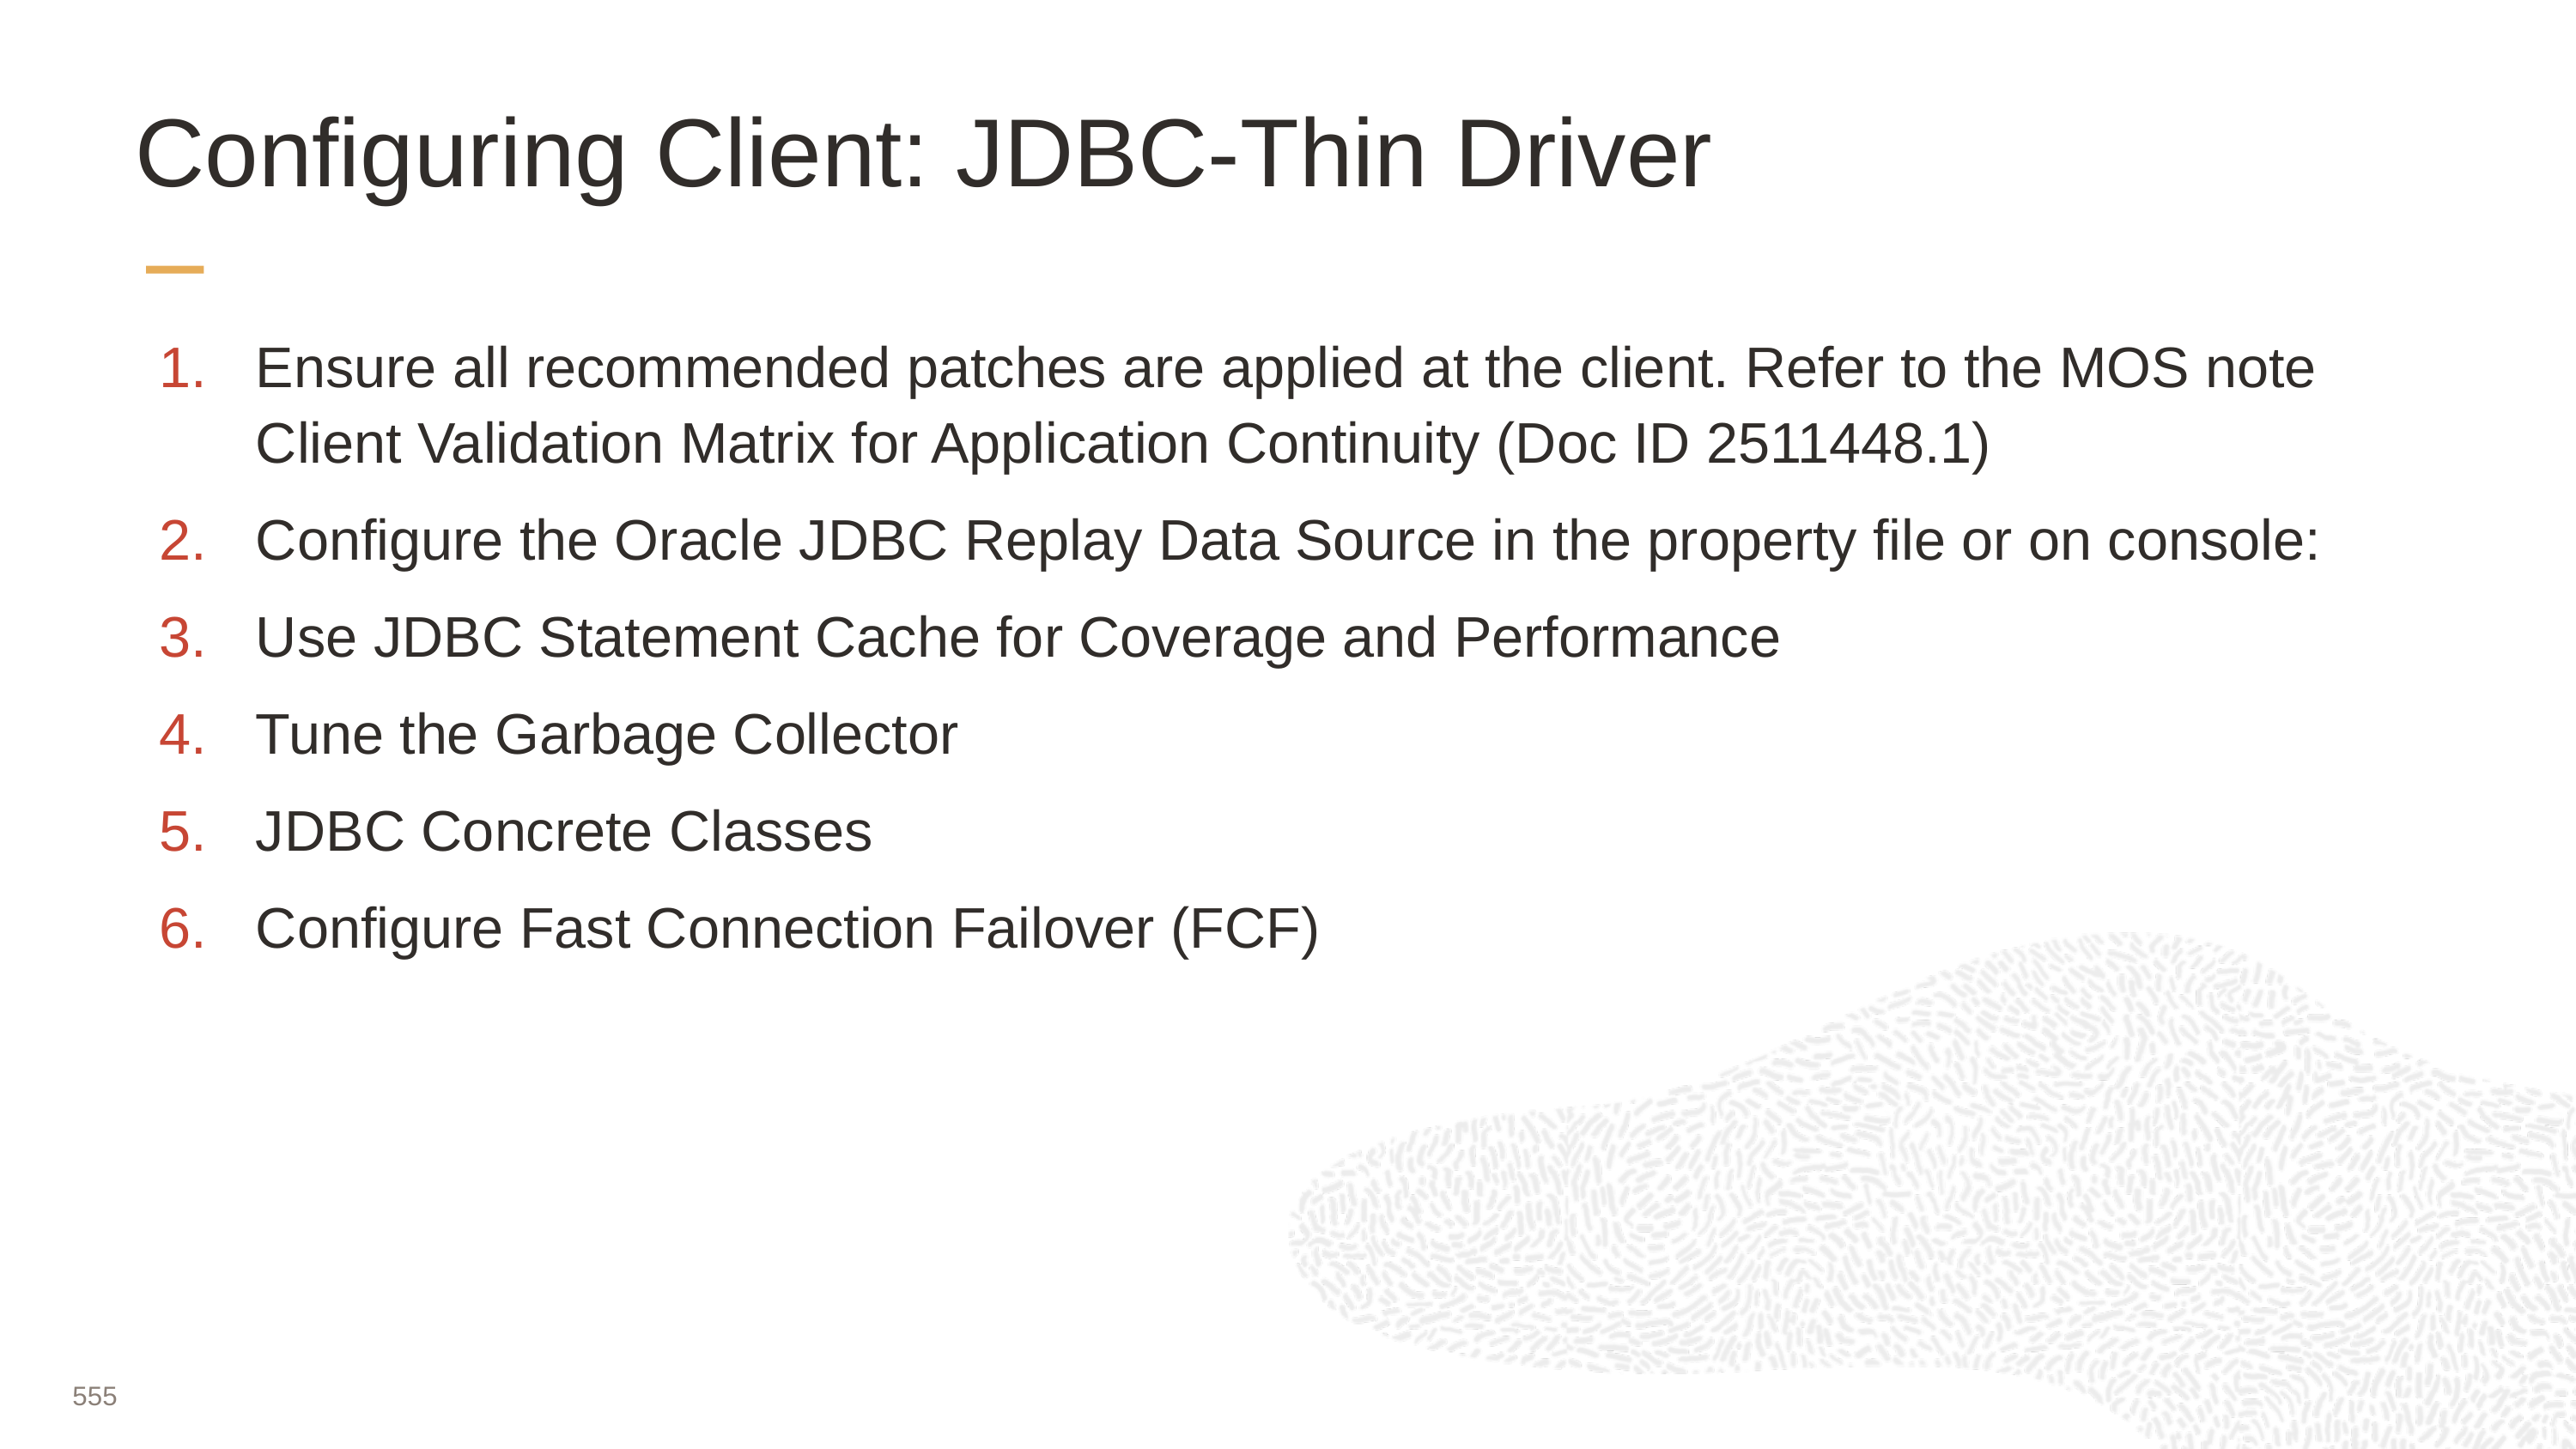

# Configuring Client: JDBC-Thin Driver
Ensure all recommended patches are applied at the client. Refer to the MOS note Client Validation Matrix for Application Continuity (Doc ID 2511448.1)
Configure the Oracle JDBC Replay Data Source in the property file or on console:
Use JDBC Statement Cache for Coverage and Performance
Tune the Garbage Collector
JDBC Concrete Classes
Configure Fast Connection Failover (FCF)